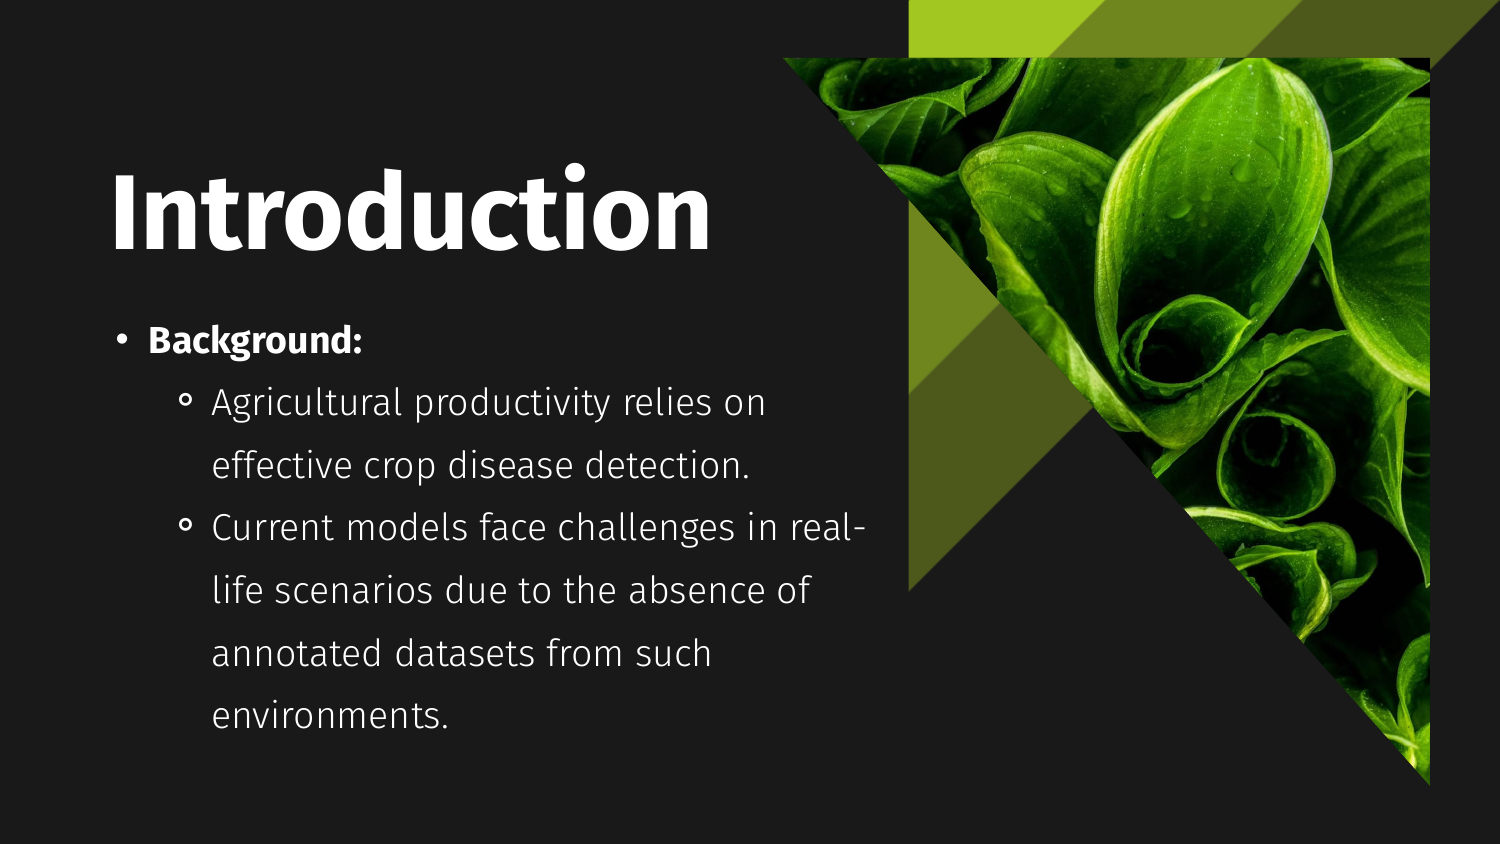

Introduction
Background:
Agricultural productivity relies on effective crop disease detection.
Current models face challenges in real-life scenarios due to the absence of annotated datasets from such environments.